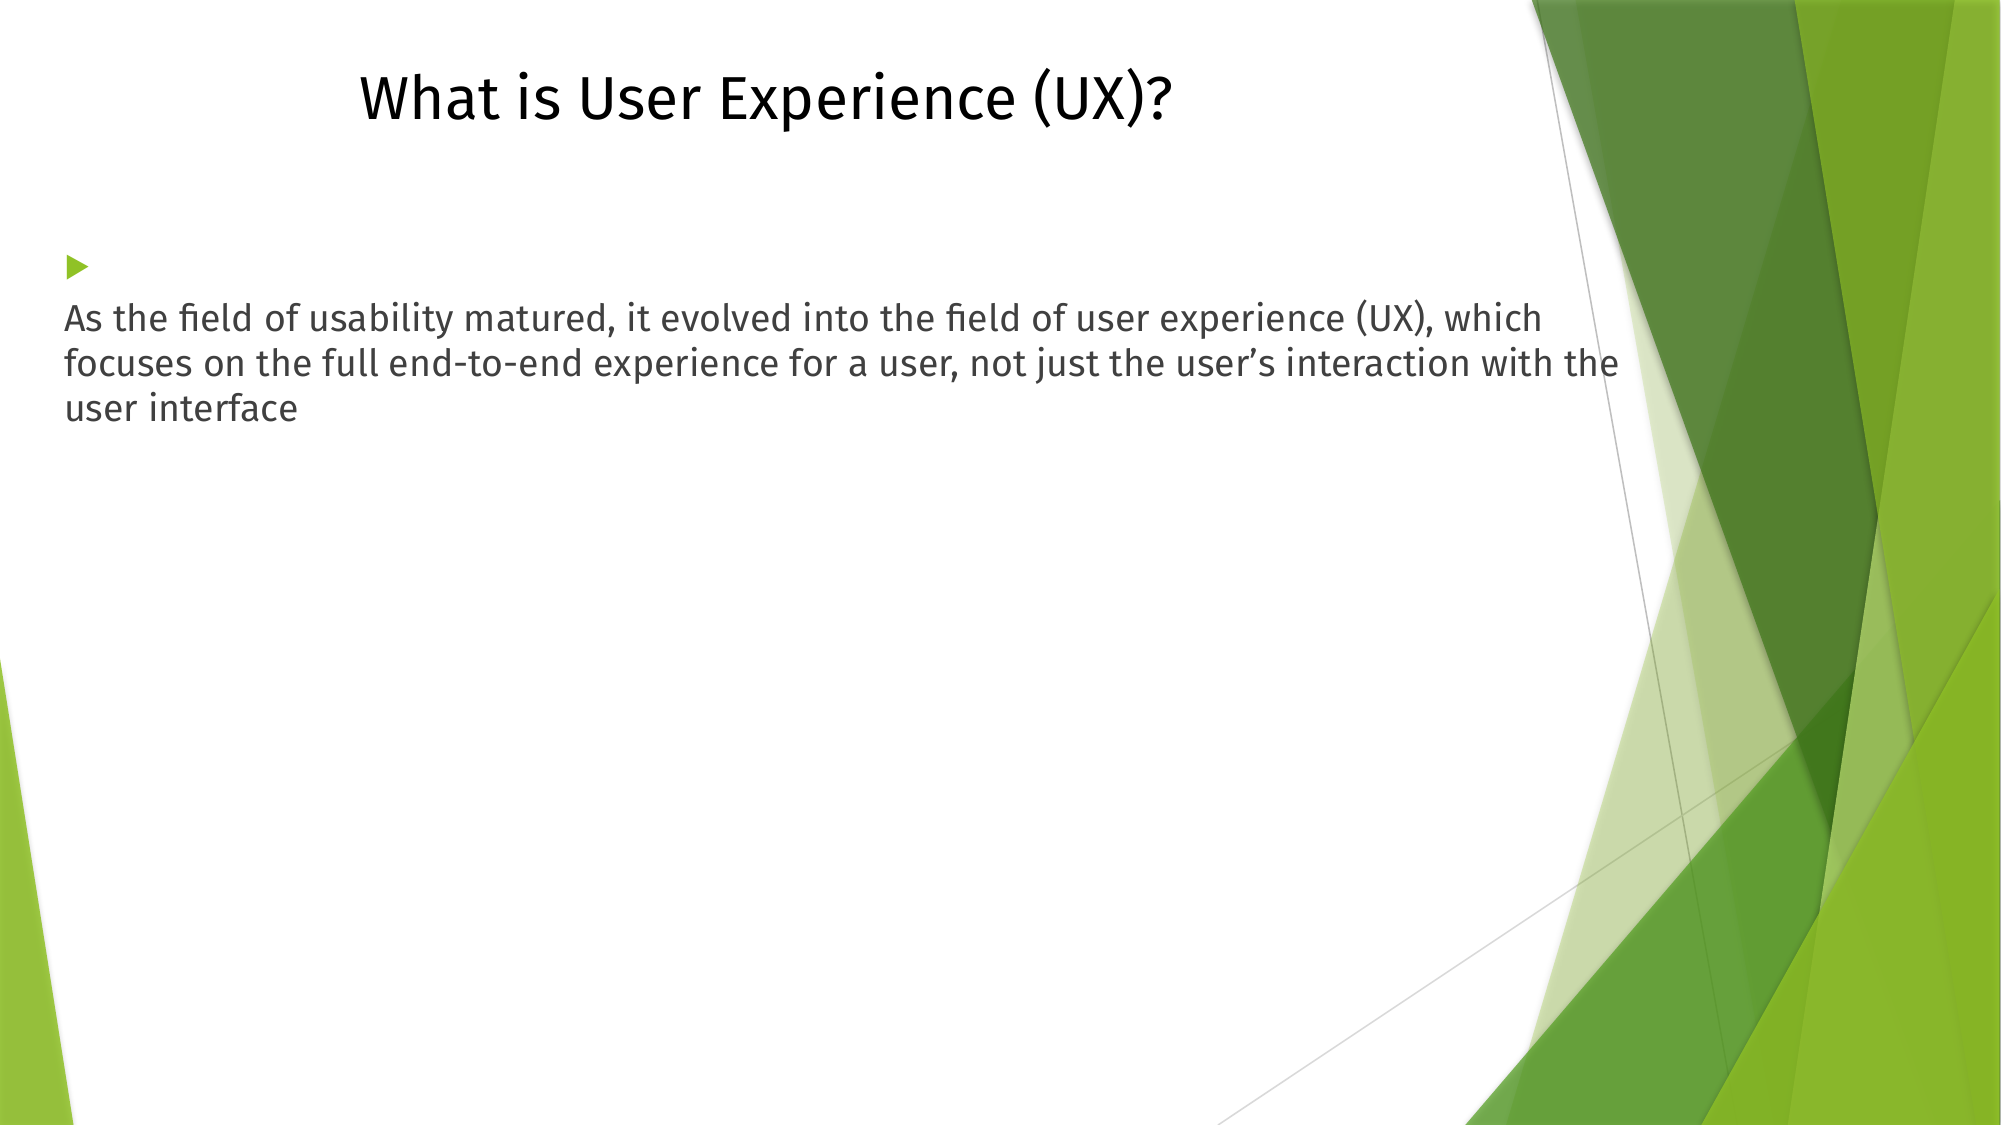

What is User Experience (UX)?
As the field of usability matured, it evolved into the field of user experience (UX), which focuses on the full end-to-end experience for a user, not just the user’s interaction with the user interface